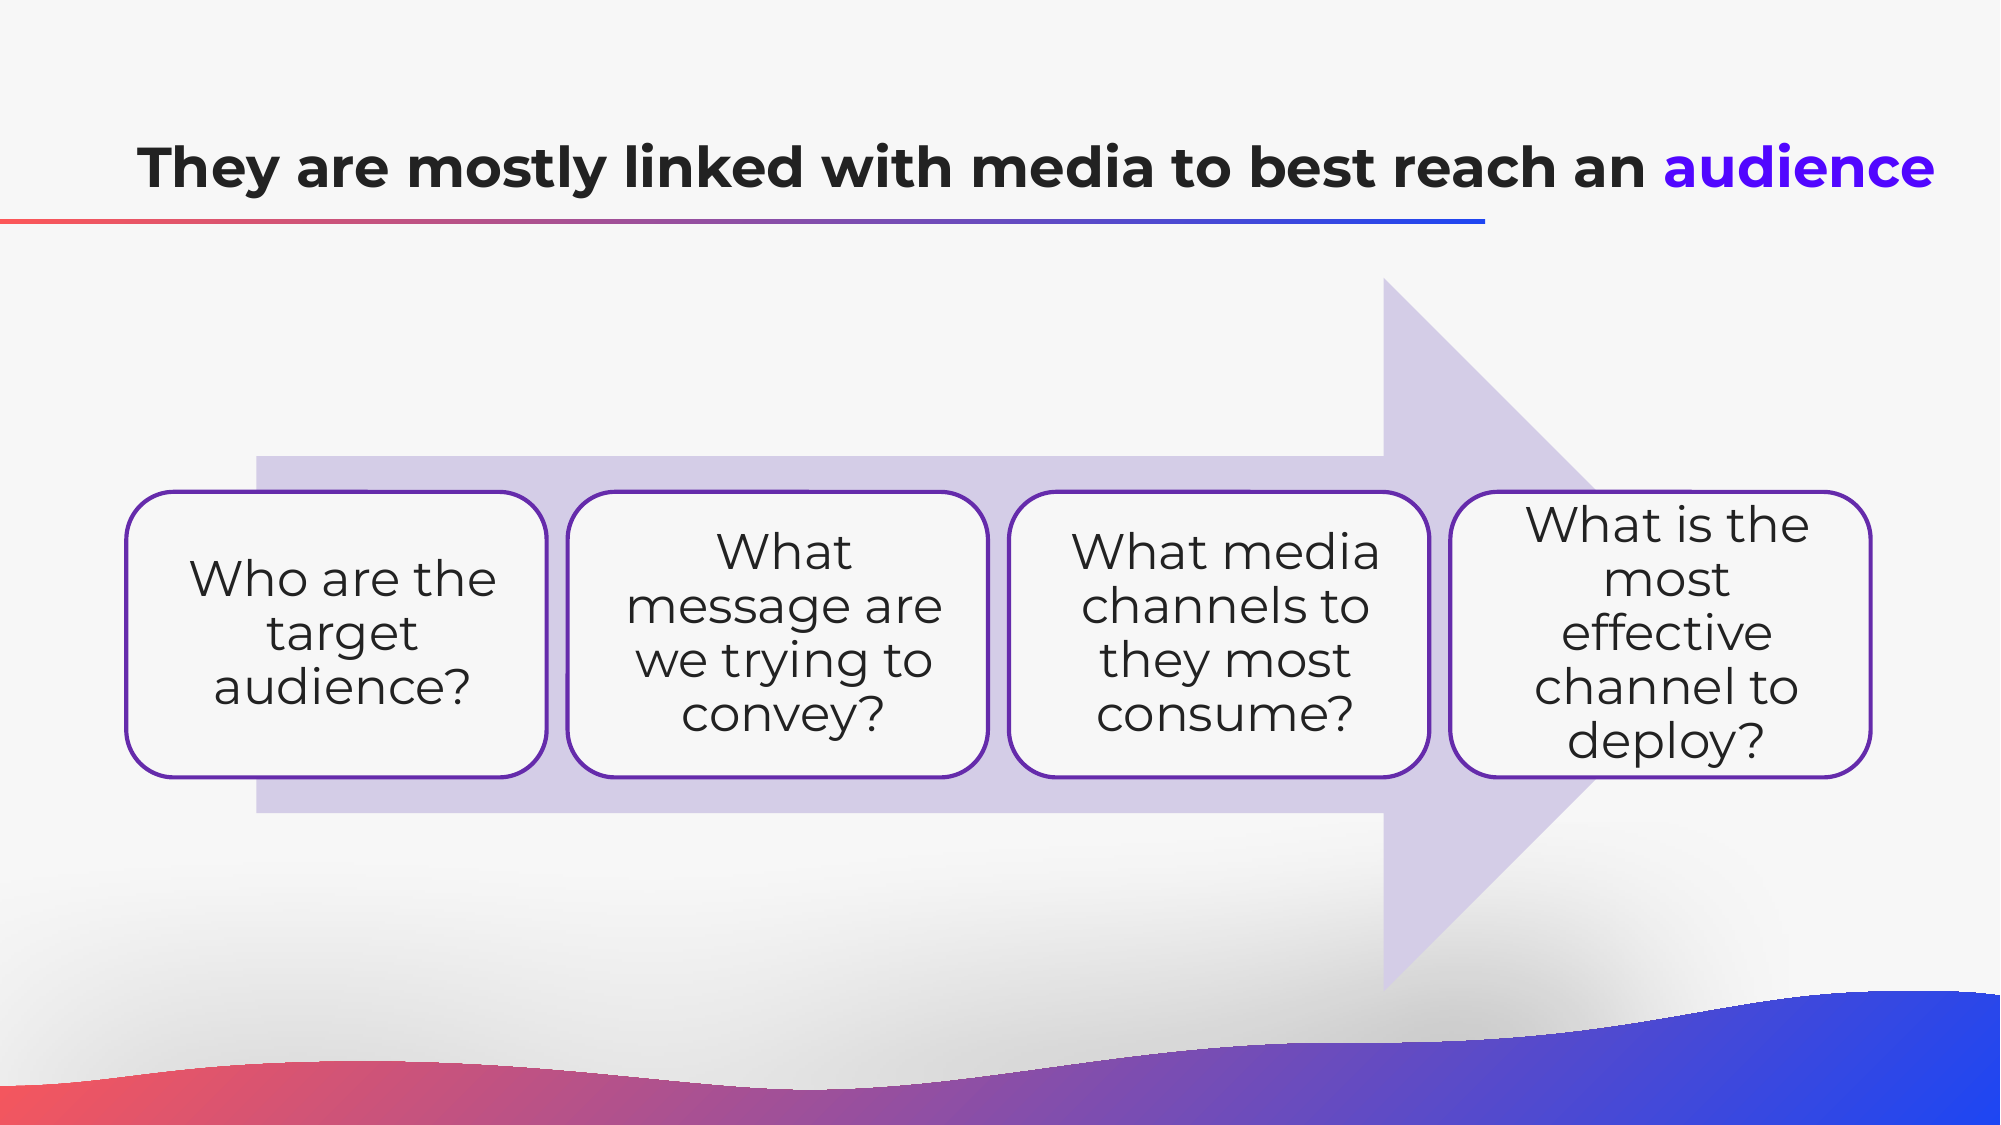

# They are mostly linked with media to best reach an audience
Who are the target audience?
What message are we trying to convey?
What media channels to they most consume?
What is the most effective channel to deploy?